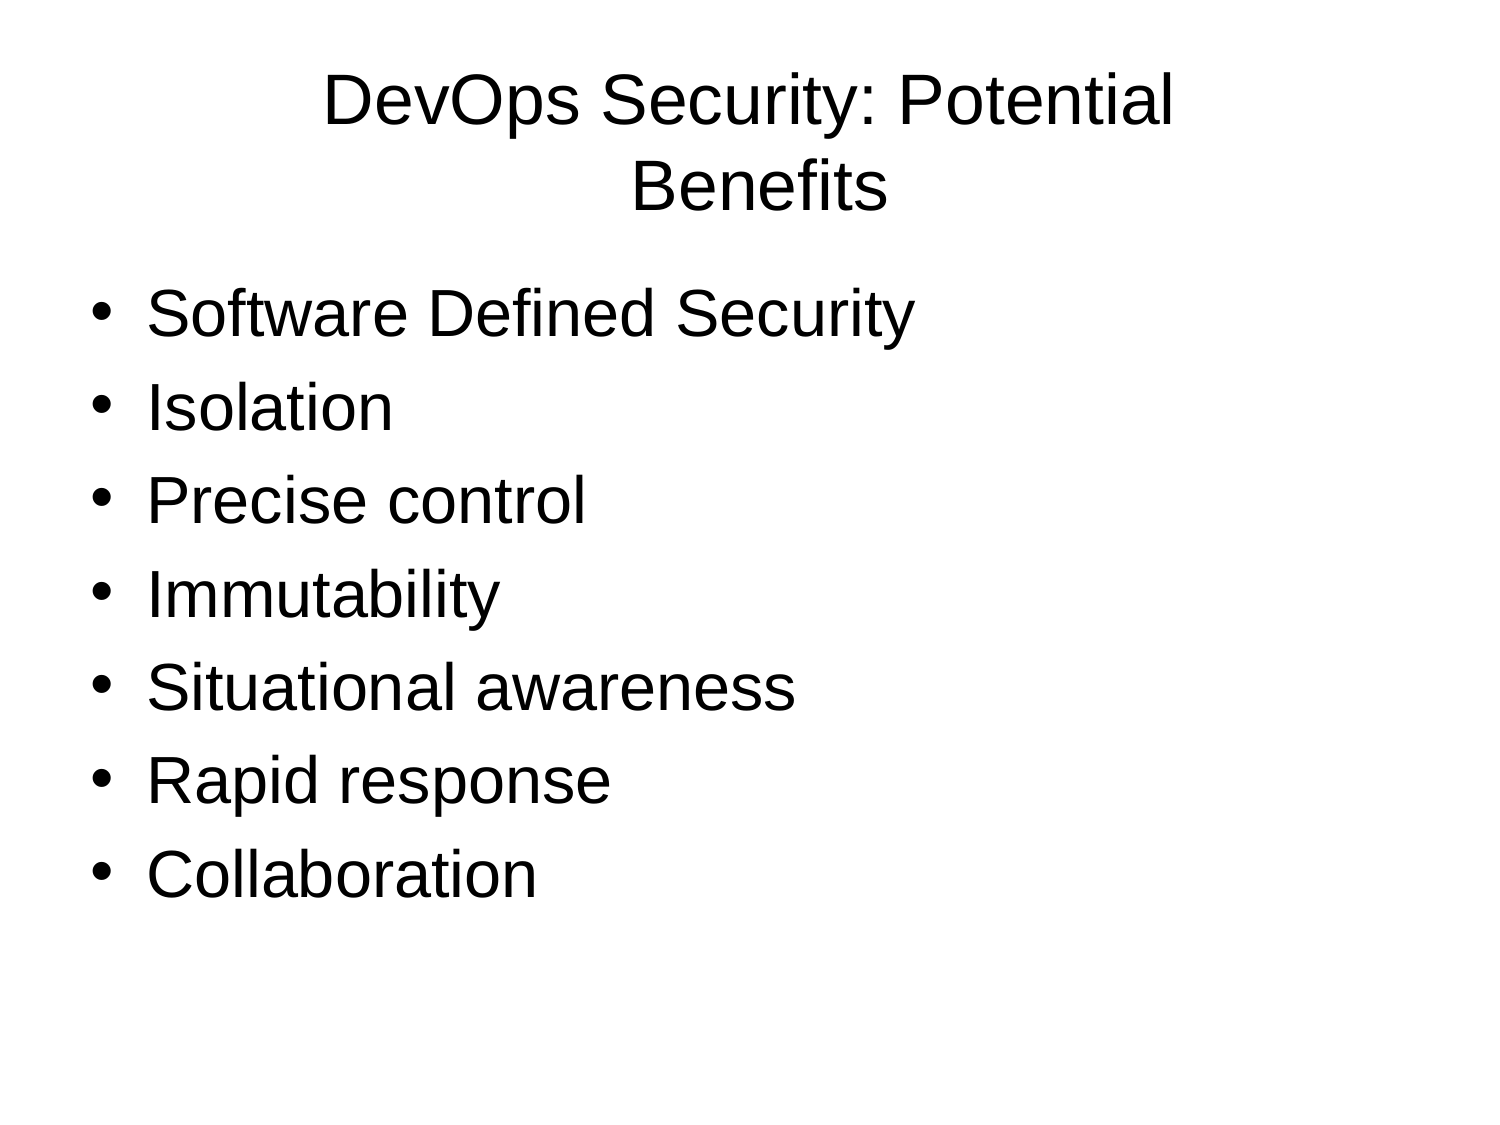

# DevOps Security: Potential Benefits
Software Defined Security
Isolation
Precise control
Immutability
Situational awareness
Rapid response
Collaboration